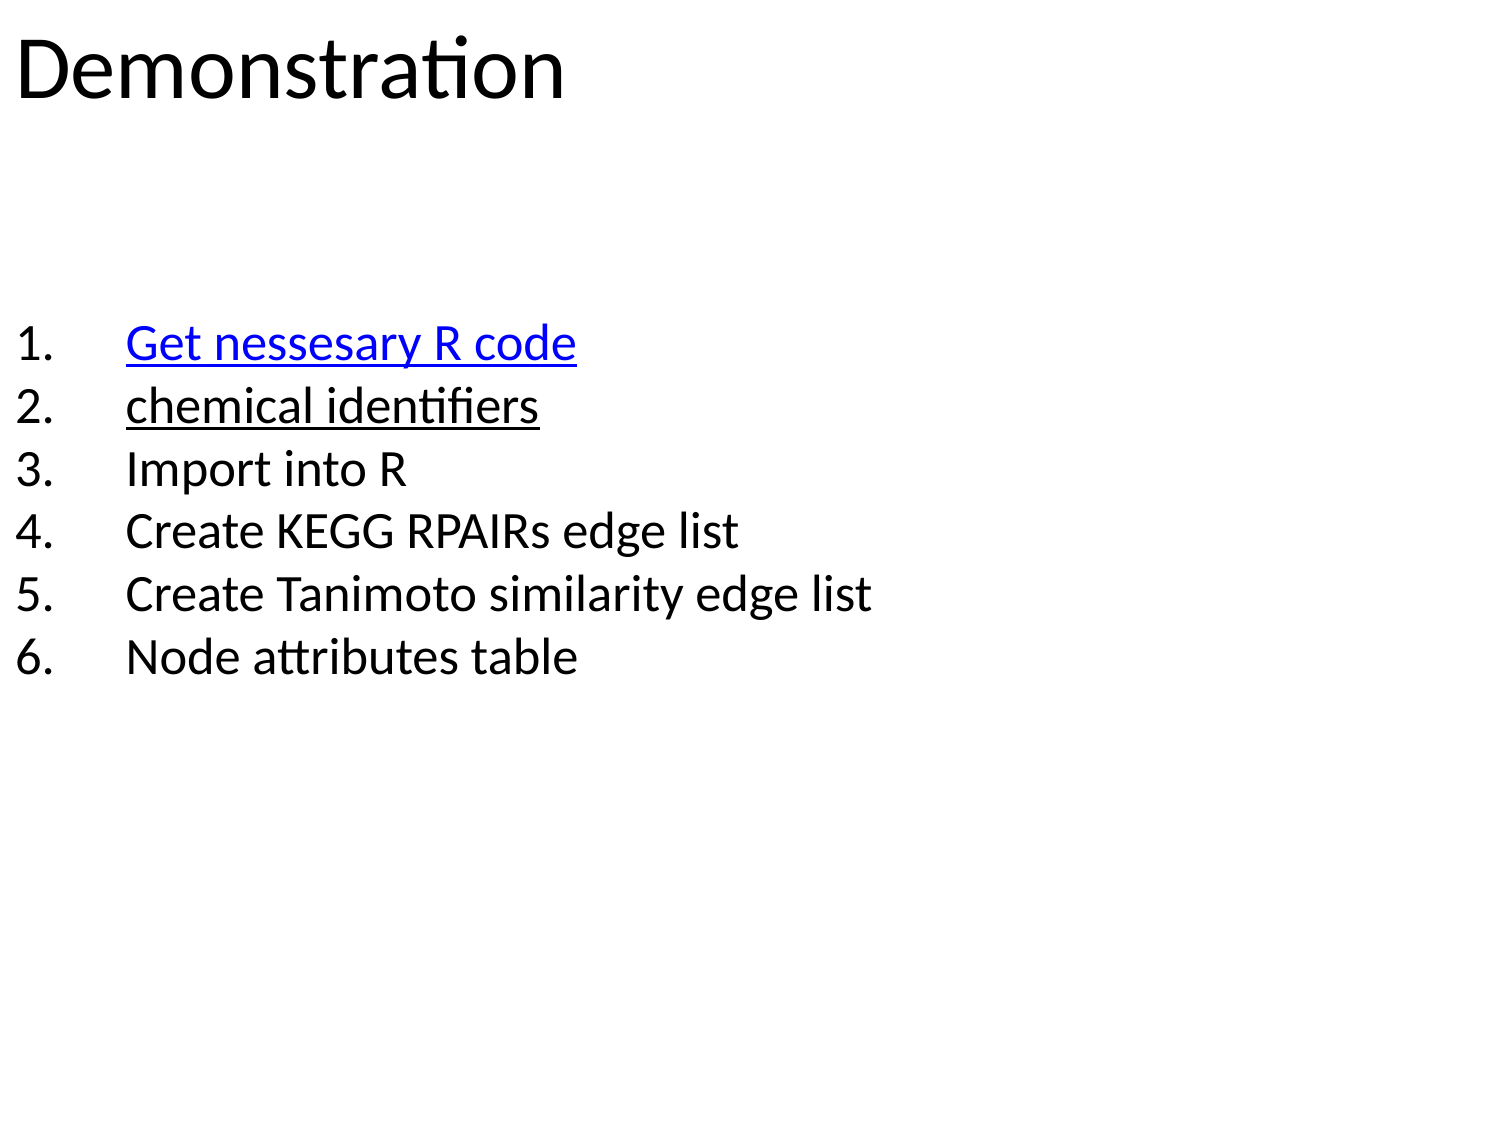

# Demonstration

Get nessesary R code
chemical identifiers
Import into R
Create KEGG RPAIRs edge list
Create Tanimoto similarity edge list
Node attributes table